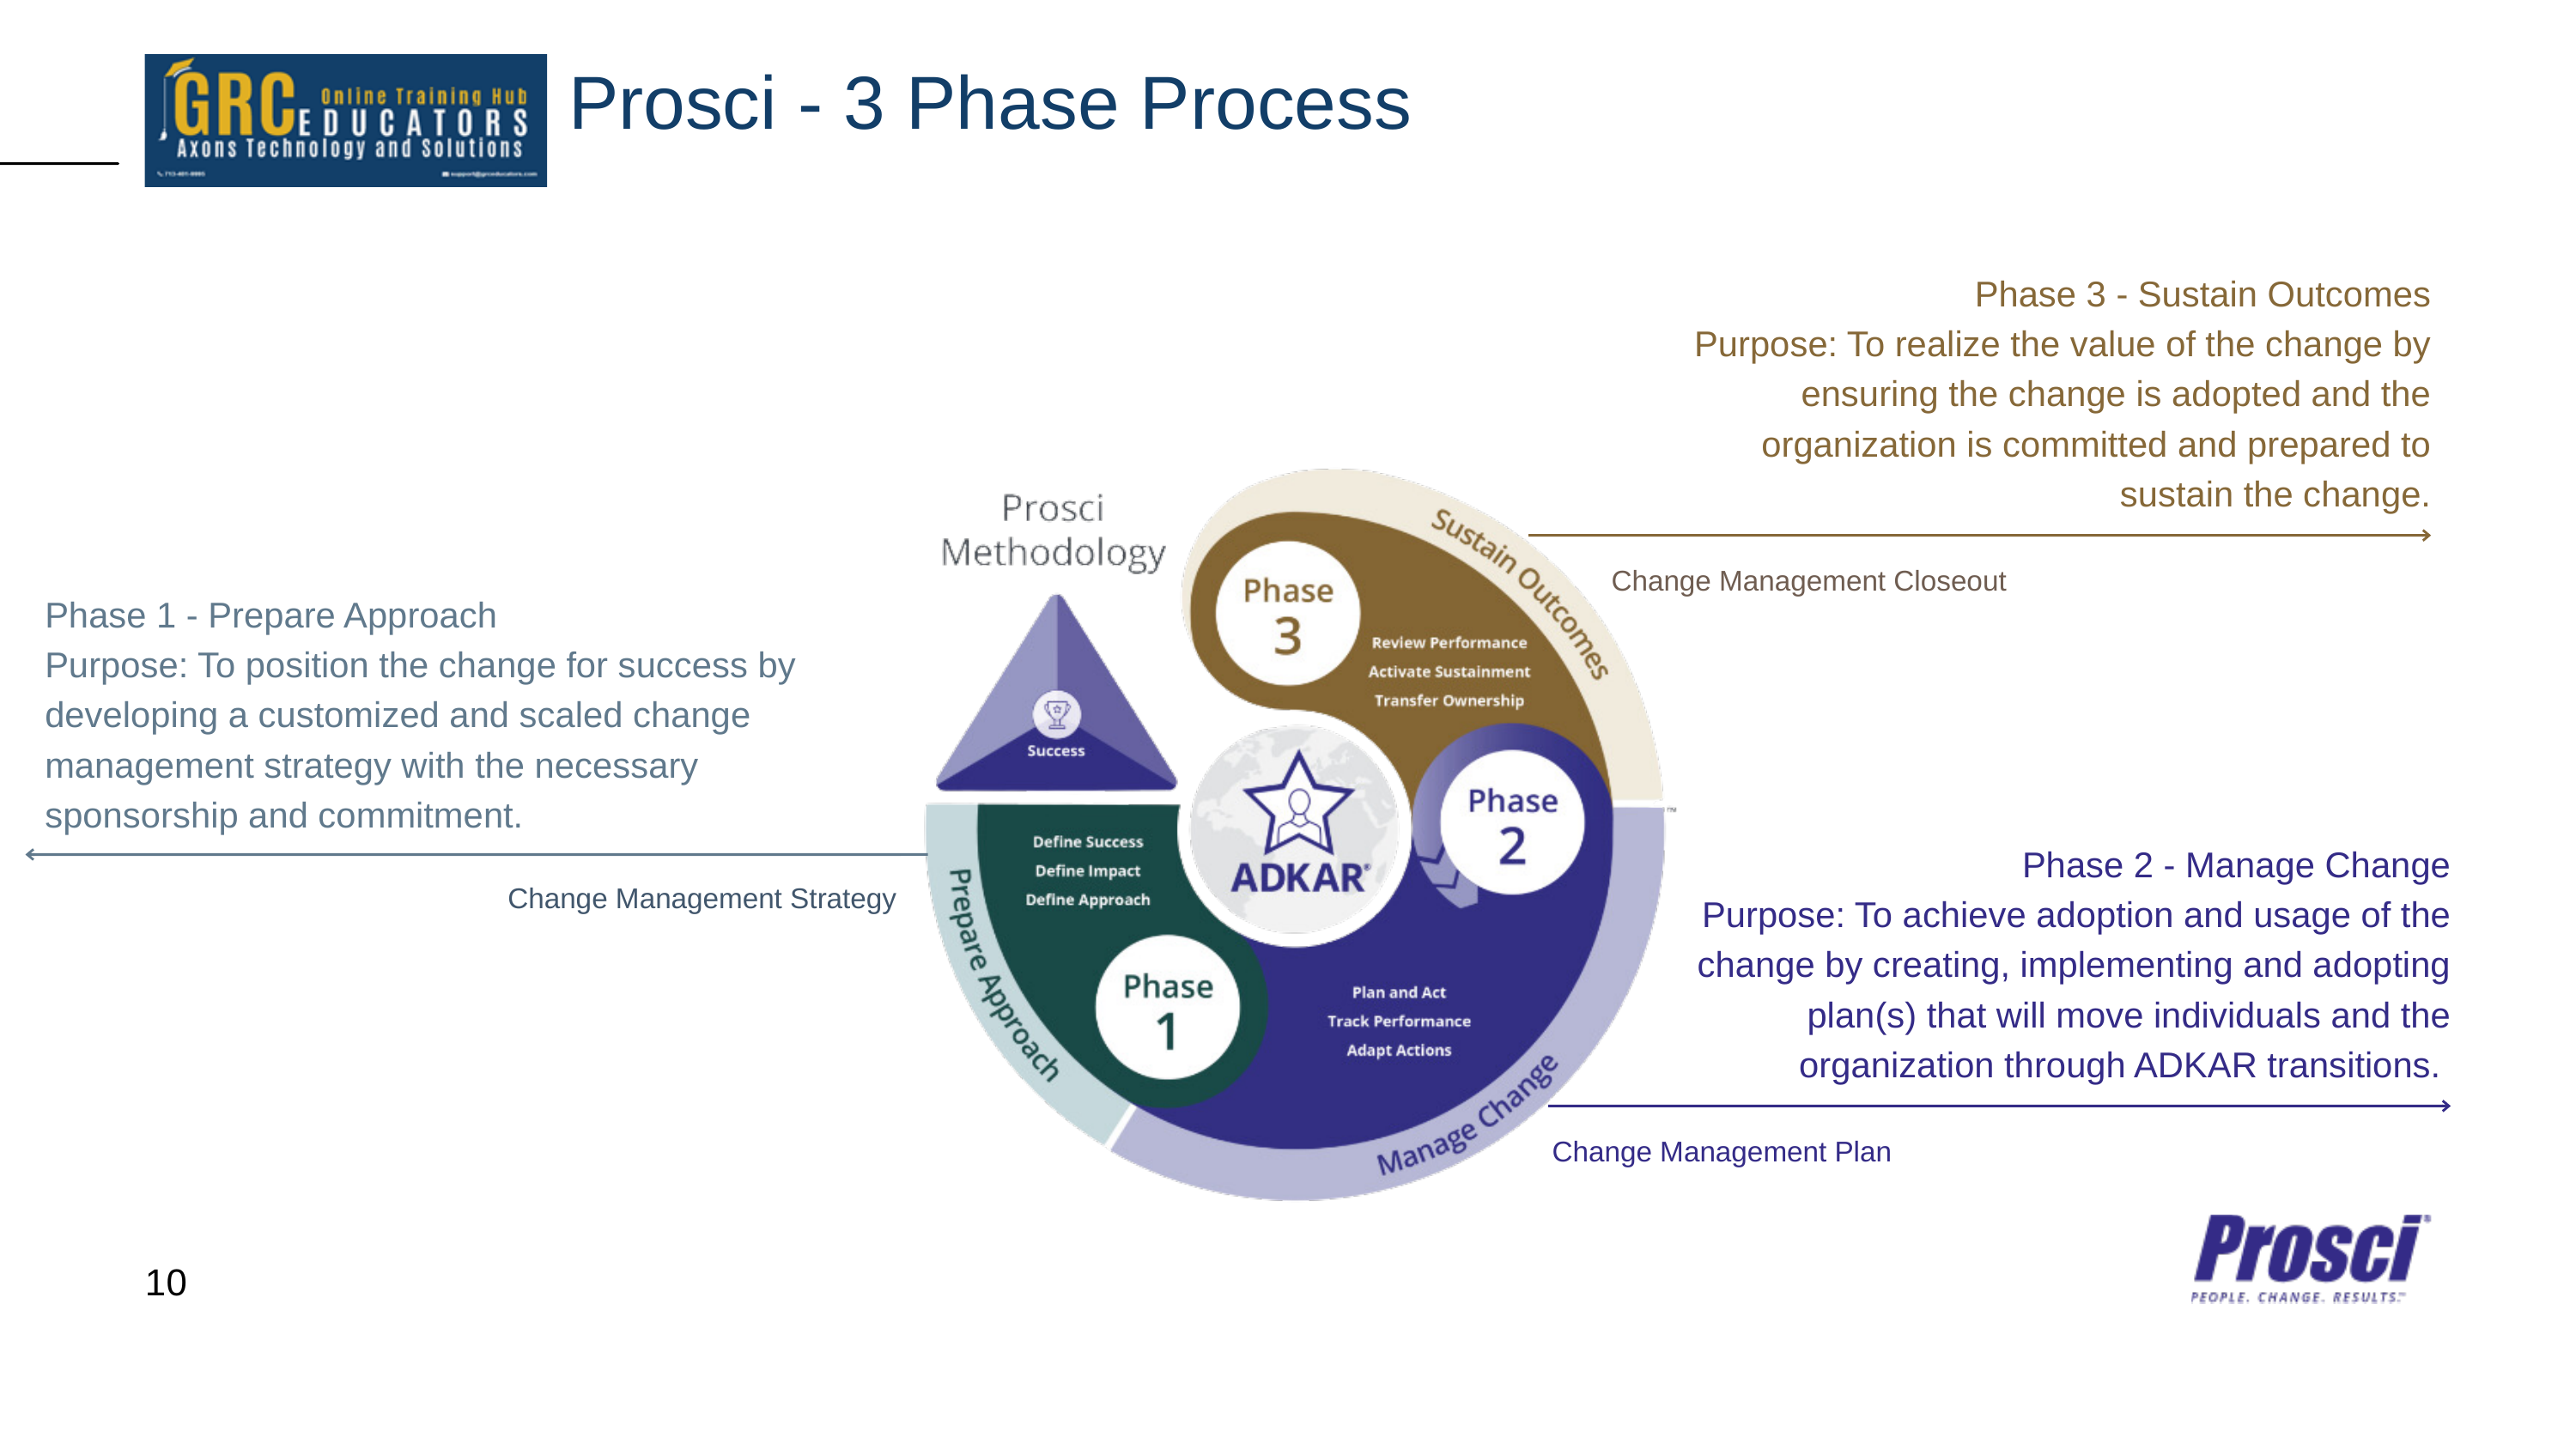

Prosci - 3 Phase Process

Phase 3 - Sustain Outcomes
Purpose: To realize the value of the change by ensuring the change is adopted and the organization is committed and prepared to sustain the change.

Change Management Closeout
Phase 1 - Prepare Approach
Purpose: To position the change for success by developing a customized and scaled change management strategy with the necessary sponsorship and commitment.
Phase 2 - Manage Change
Purpose: To achieve adoption and usage of the change by creating, implementing and adopting plan(s) that will move individuals and the organization through ADKAR transitions.

Change Management Strategy

Change Management Plan

10